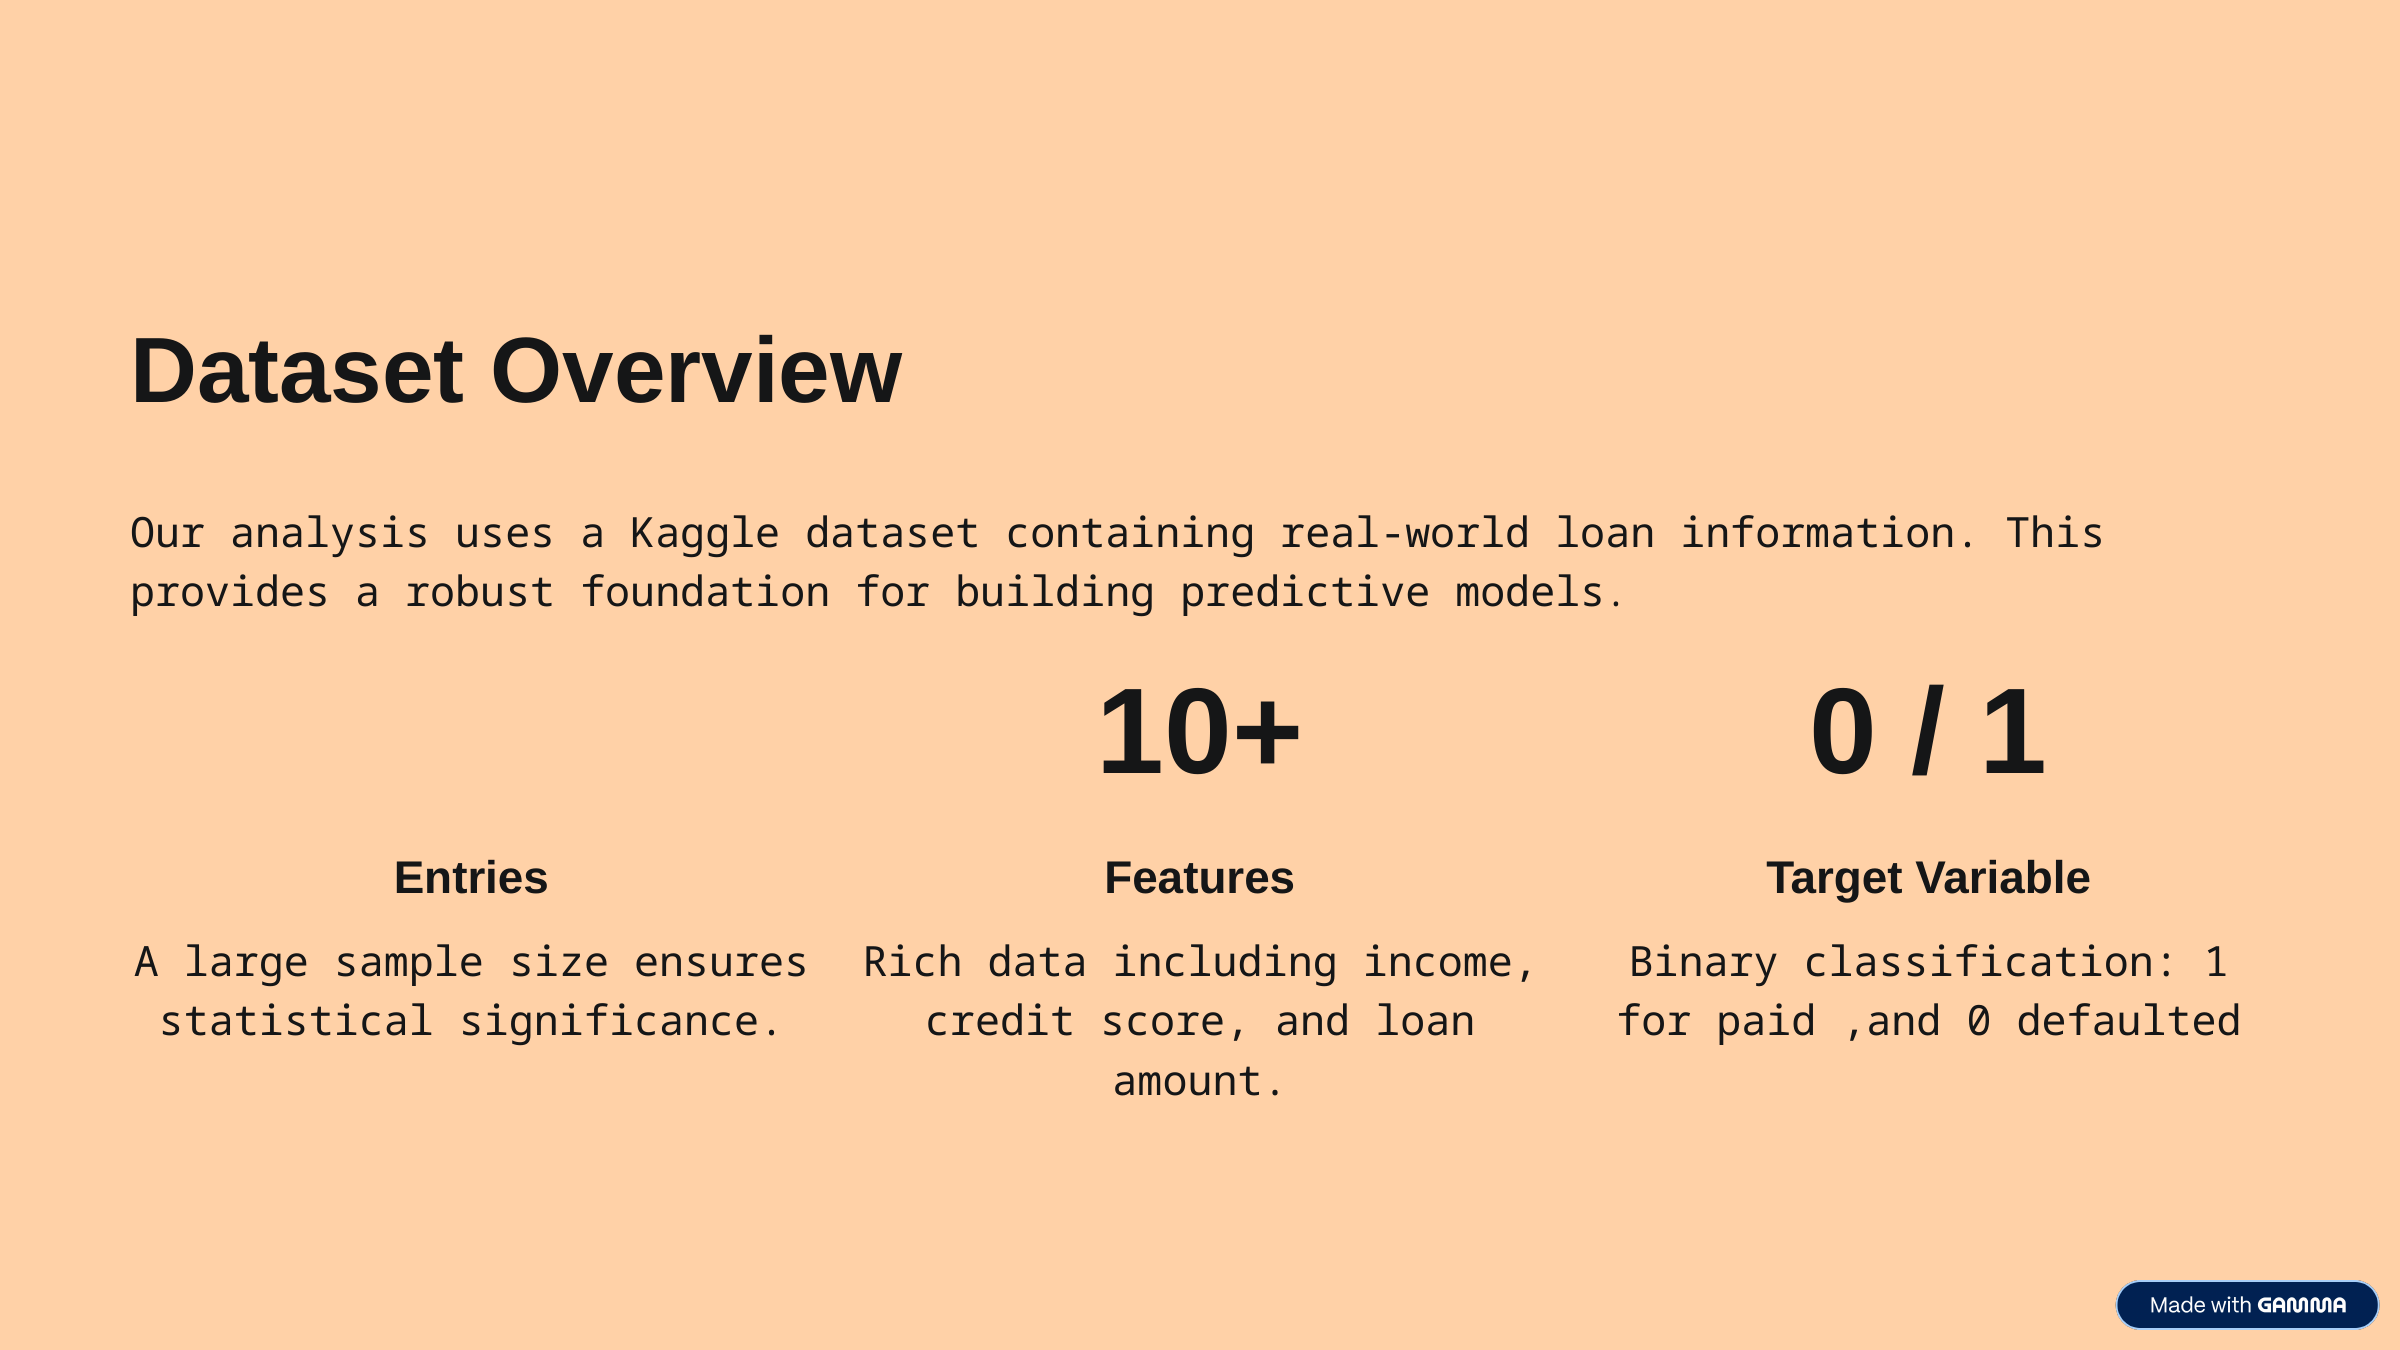

Dataset Overview
Our analysis uses a Kaggle dataset containing real-world loan information. This provides a robust foundation for building predictive models.

10+
0 / 1
Entries
Features
Target Variable
A large sample size ensures statistical significance.
Rich data including income, credit score, and loan amount.
Binary classification: 1 for paid ,and 0 defaulted